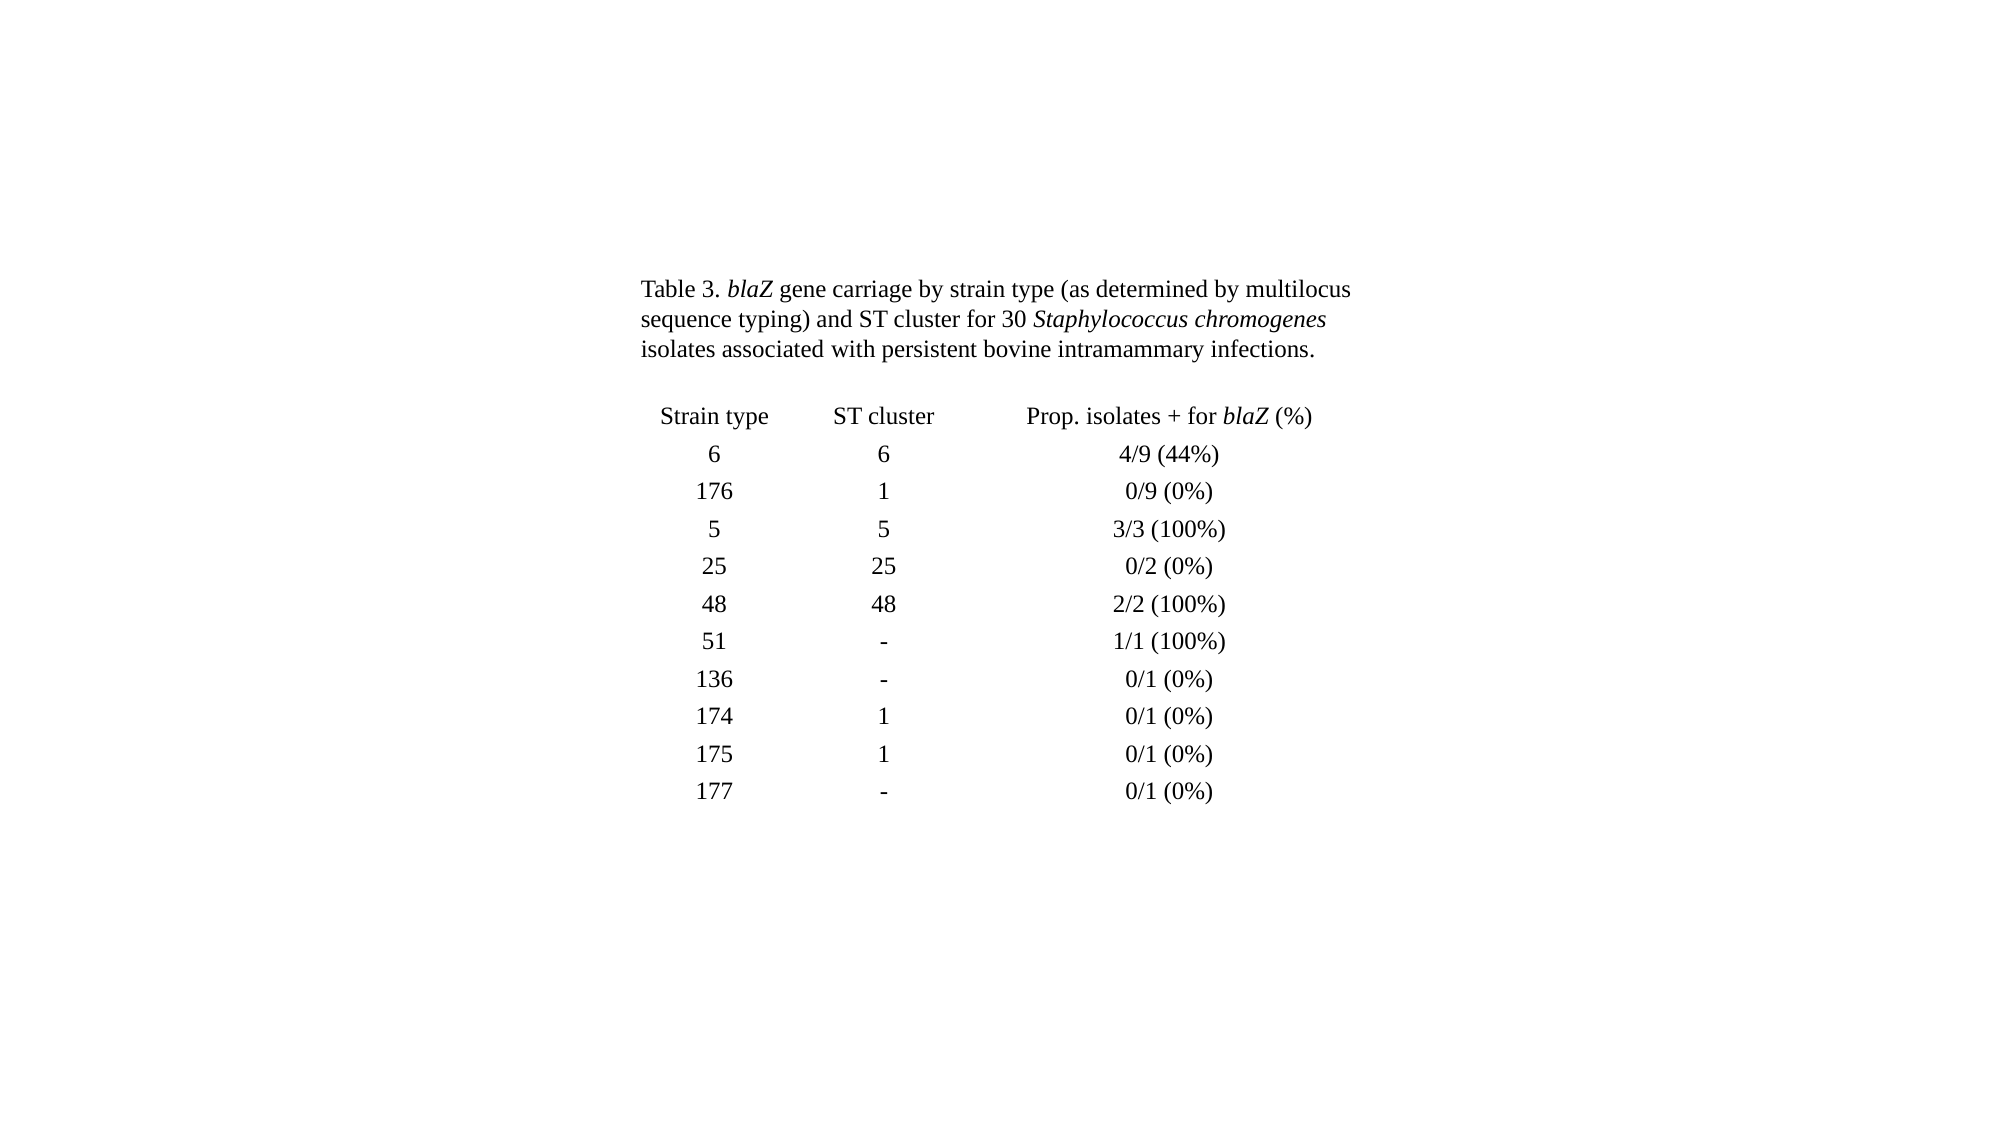

| Table 3. blaZ gene carriage by strain type (as determined by multilocus sequence typing) and ST cluster for 30 Staphylococcus chromogenes isolates associated with persistent bovine intramammary infections. |  |  |
| --- | --- | --- |
| Strain type | ST cluster | Prop. isolates + for blaZ (%) |
| 6 | 6 | 4/9 (44%) |
| 176 | 1 | 0/9 (0%) |
| 5 | 5 | 3/3 (100%) |
| 25 | 25 | 0/2 (0%) |
| 48 | 48 | 2/2 (100%) |
| 51 | - | 1/1 (100%) |
| 136 | - | 0/1 (0%) |
| 174 | 1 | 0/1 (0%) |
| 175 | 1 | 0/1 (0%) |
| 177 | - | 0/1 (0%) |